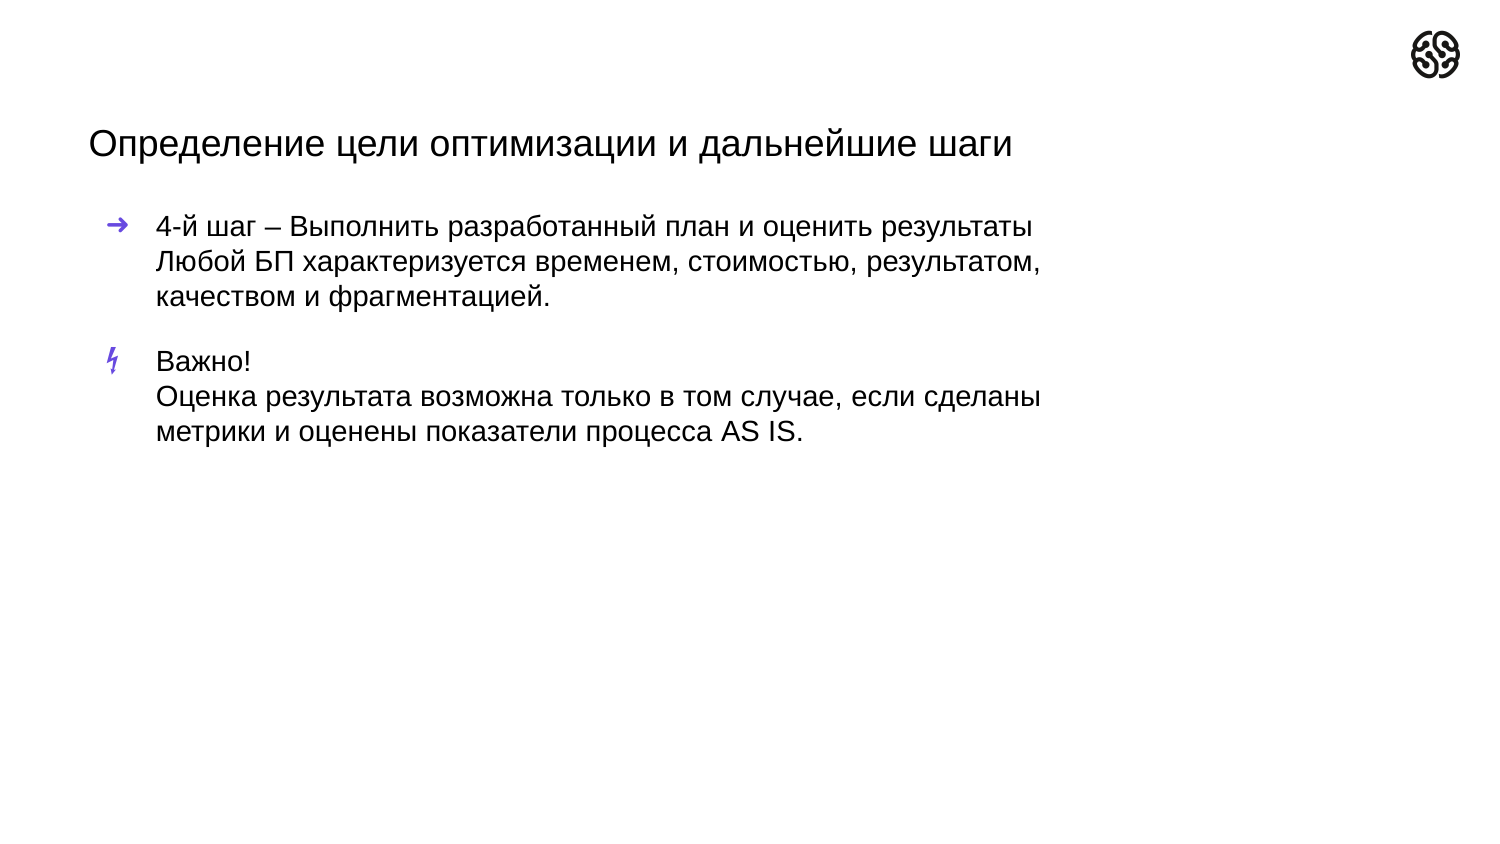

# Определение цели оптимизации и дальнейшие шаги
4-й шаг – Выполнить разработанный план и оценить результаты
Любой БП характеризуется временем, стоимостью, результатом, качеством и фрагментацией.

Важно!
Оценка результата возможна только в том случае, если сделаны метрики и оценены показатели процесса AS IS.